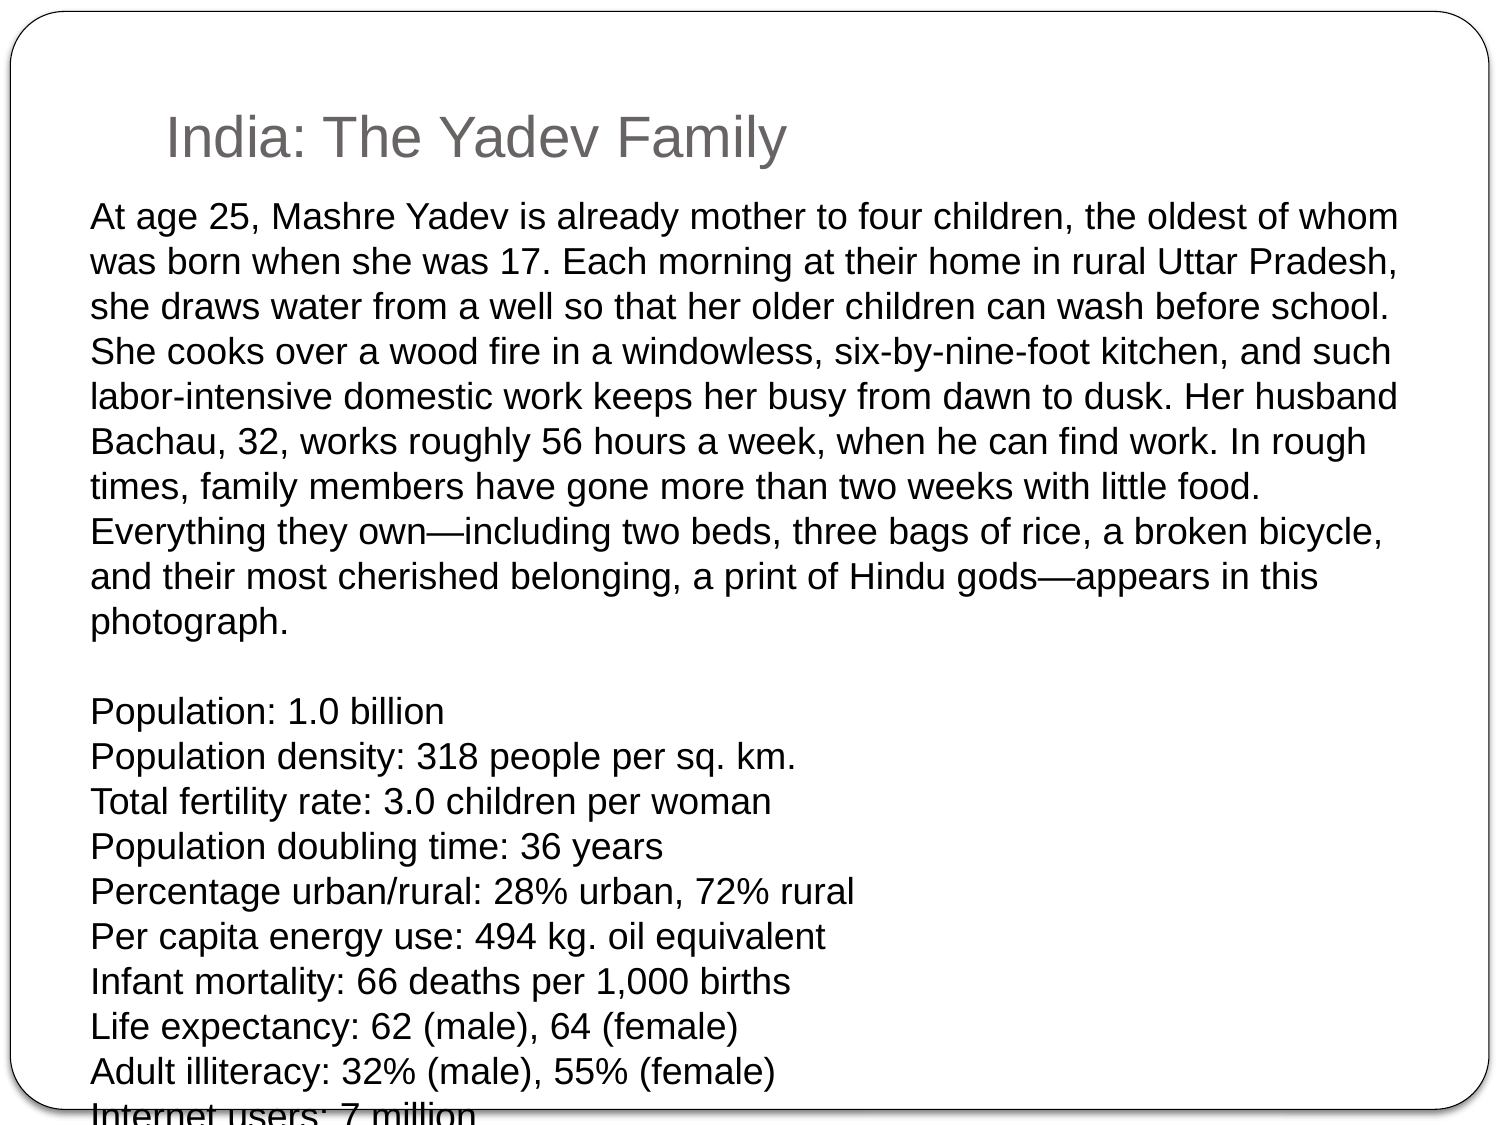

# India: The Yadev Family
At age 25, Mashre Yadev is already mother to four children, the oldest of whom was born when she was 17. Each morning at their home in rural Uttar Pradesh, she draws water from a well so that her older children can wash before school. She cooks over a wood fire in a windowless, six-by-nine-foot kitchen, and such labor-intensive domestic work keeps her busy from dawn to dusk. Her husband Bachau, 32, works roughly 56 hours a week, when he can find work. In rough times, family members have gone more than two weeks with little food. Everything they own—including two beds, three bags of rice, a broken bicycle, and their most cherished belonging, a print of Hindu gods—appears in this photograph.
Population: 1.0 billion
Population density: 318 people per sq. km.
Total fertility rate: 3.0 children per woman
Population doubling time: 36 years
Percentage urban/rural: 28% urban, 72% rural
Per capita energy use: 494 kg. oil equivalent
Infant mortality: 66 deaths per 1,000 births
Life expectancy: 62 (male), 64 (female)
Adult illiteracy: 32% (male), 55% (female)
Internet users: 7 million